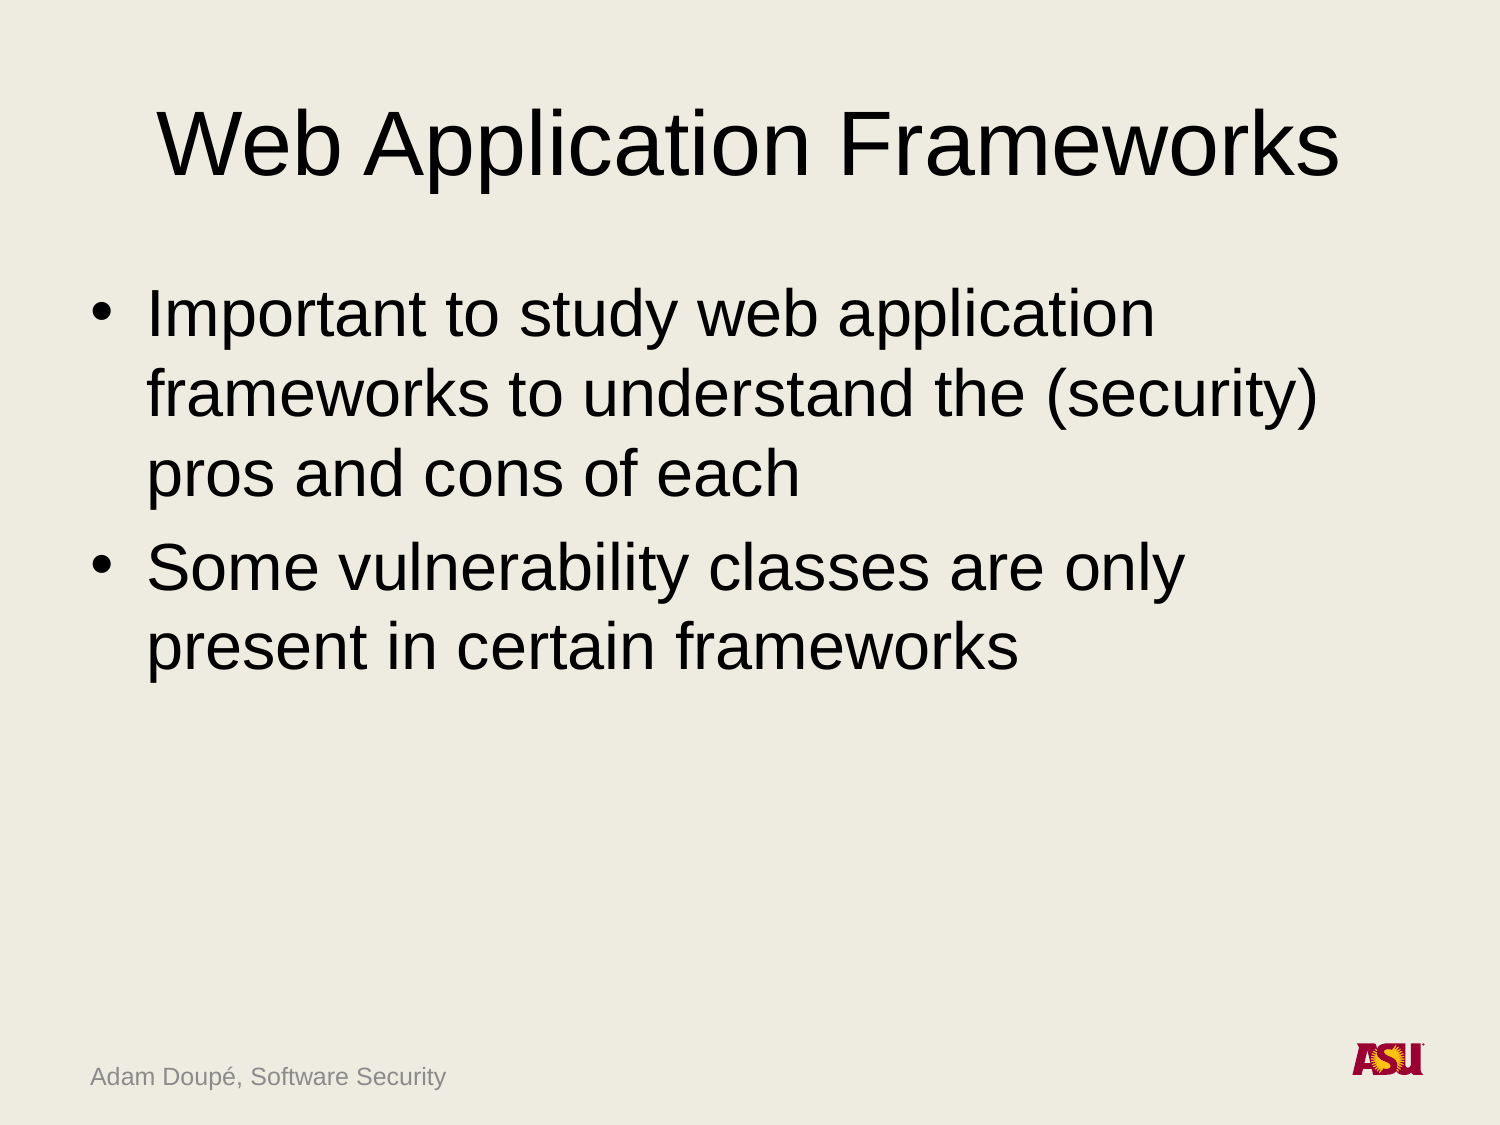

# Web Application Frameworks
Important to study web application frameworks to understand the (security) pros and cons of each
Some vulnerability classes are only present in certain frameworks